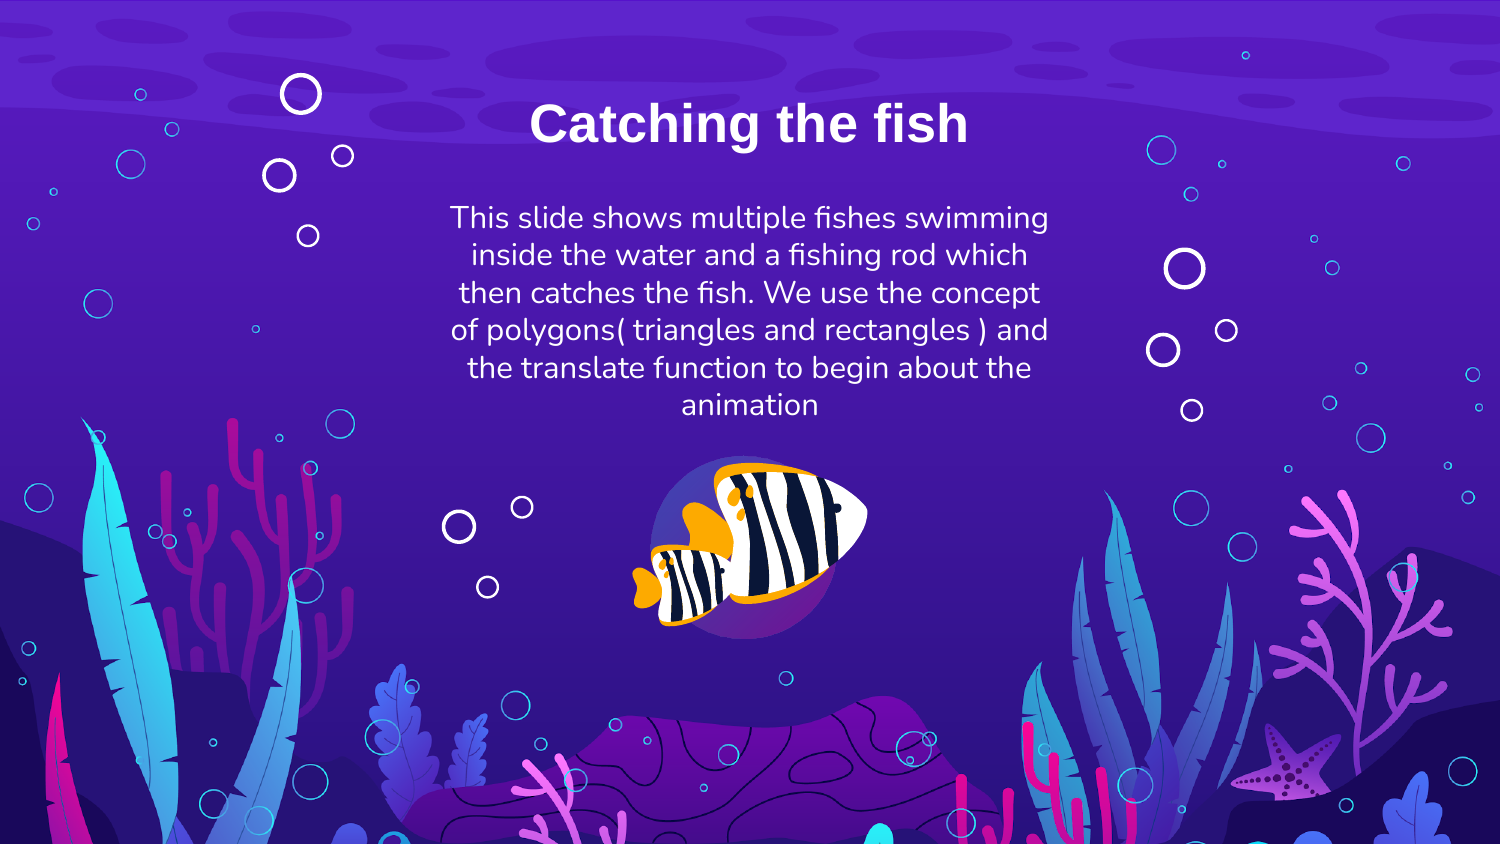

# Catching the fish
This slide shows multiple fishes swimming inside the water and a fishing rod which then catches the fish. We use the concept of polygons( triangles and rectangles ) and the translate function to begin about the animation